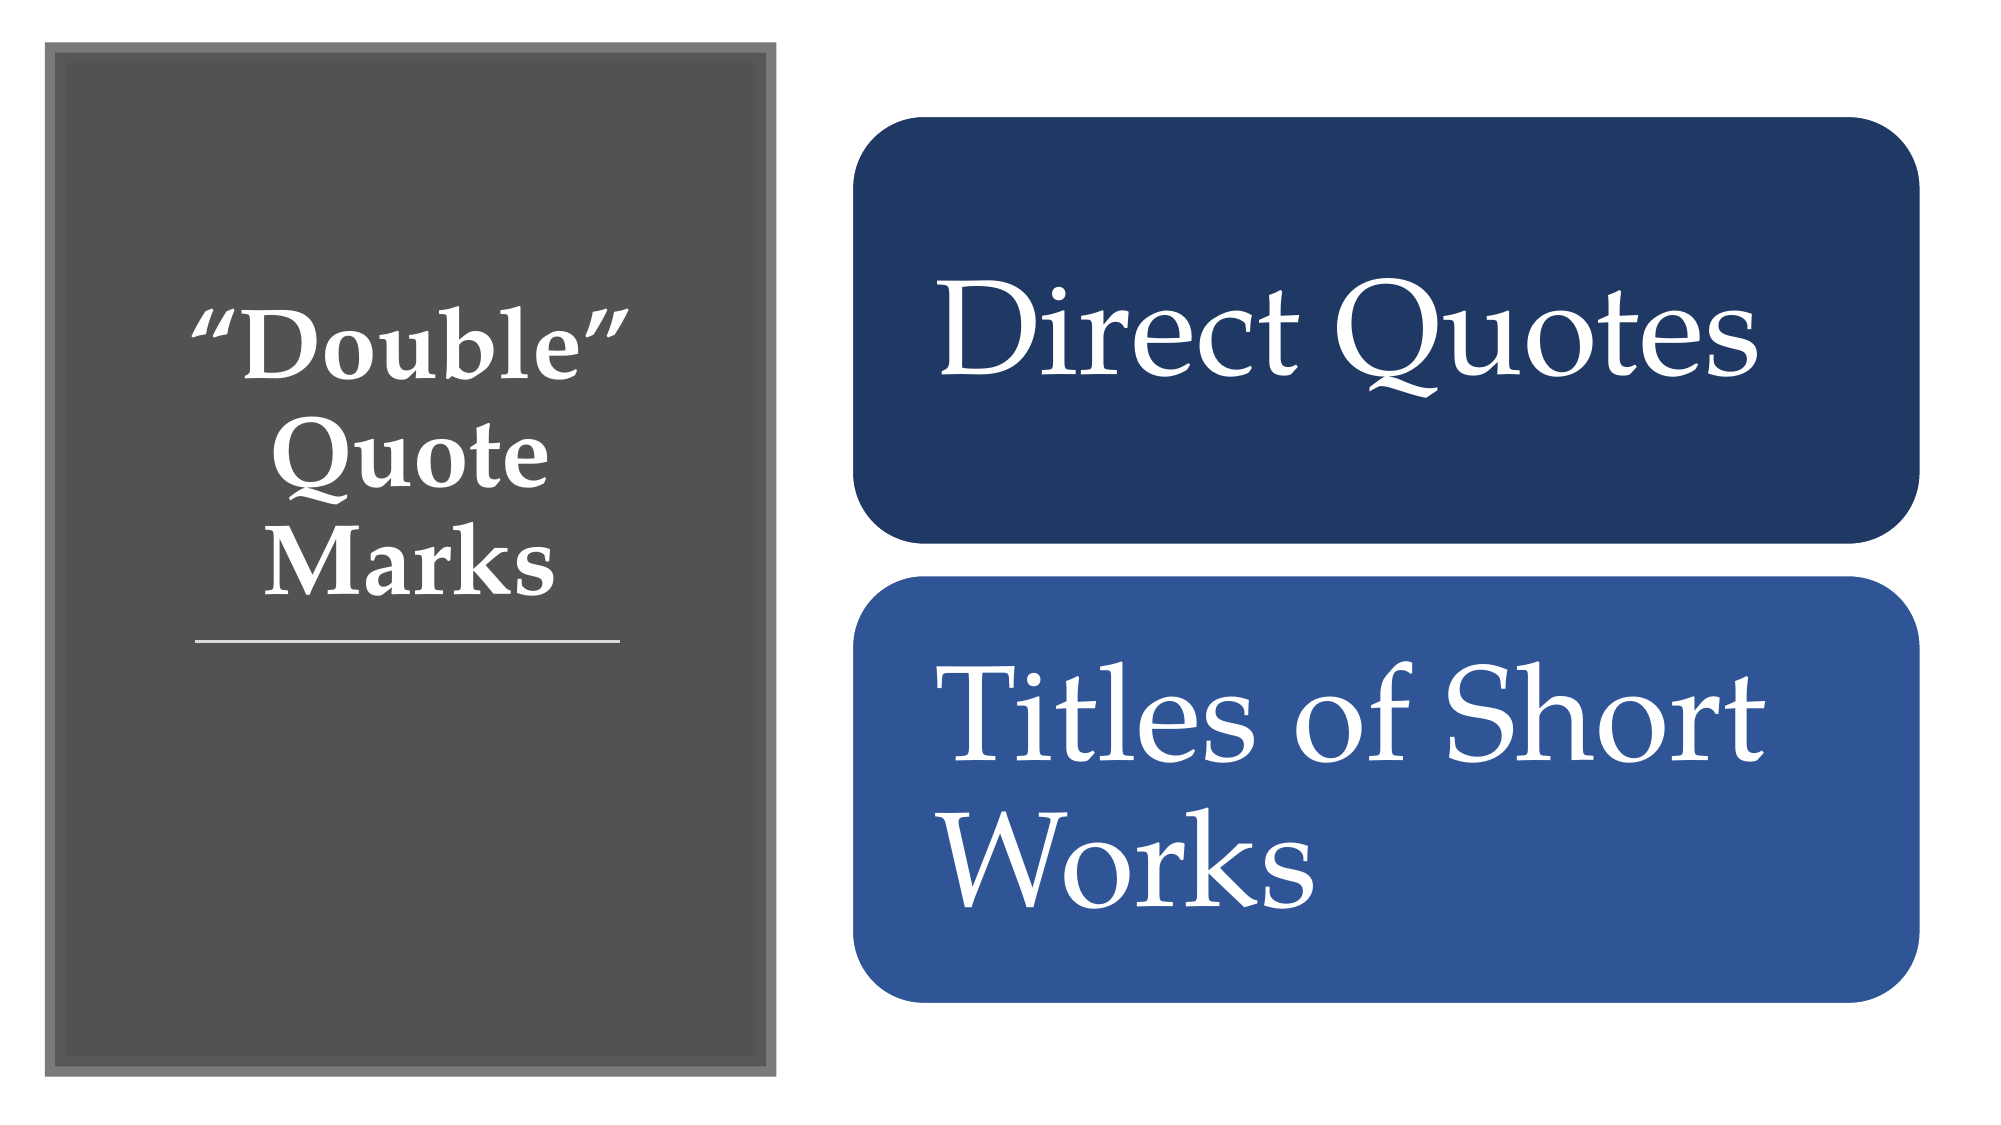

Direct Quotes
Titles of Short Works
# “Double” Quote Marks